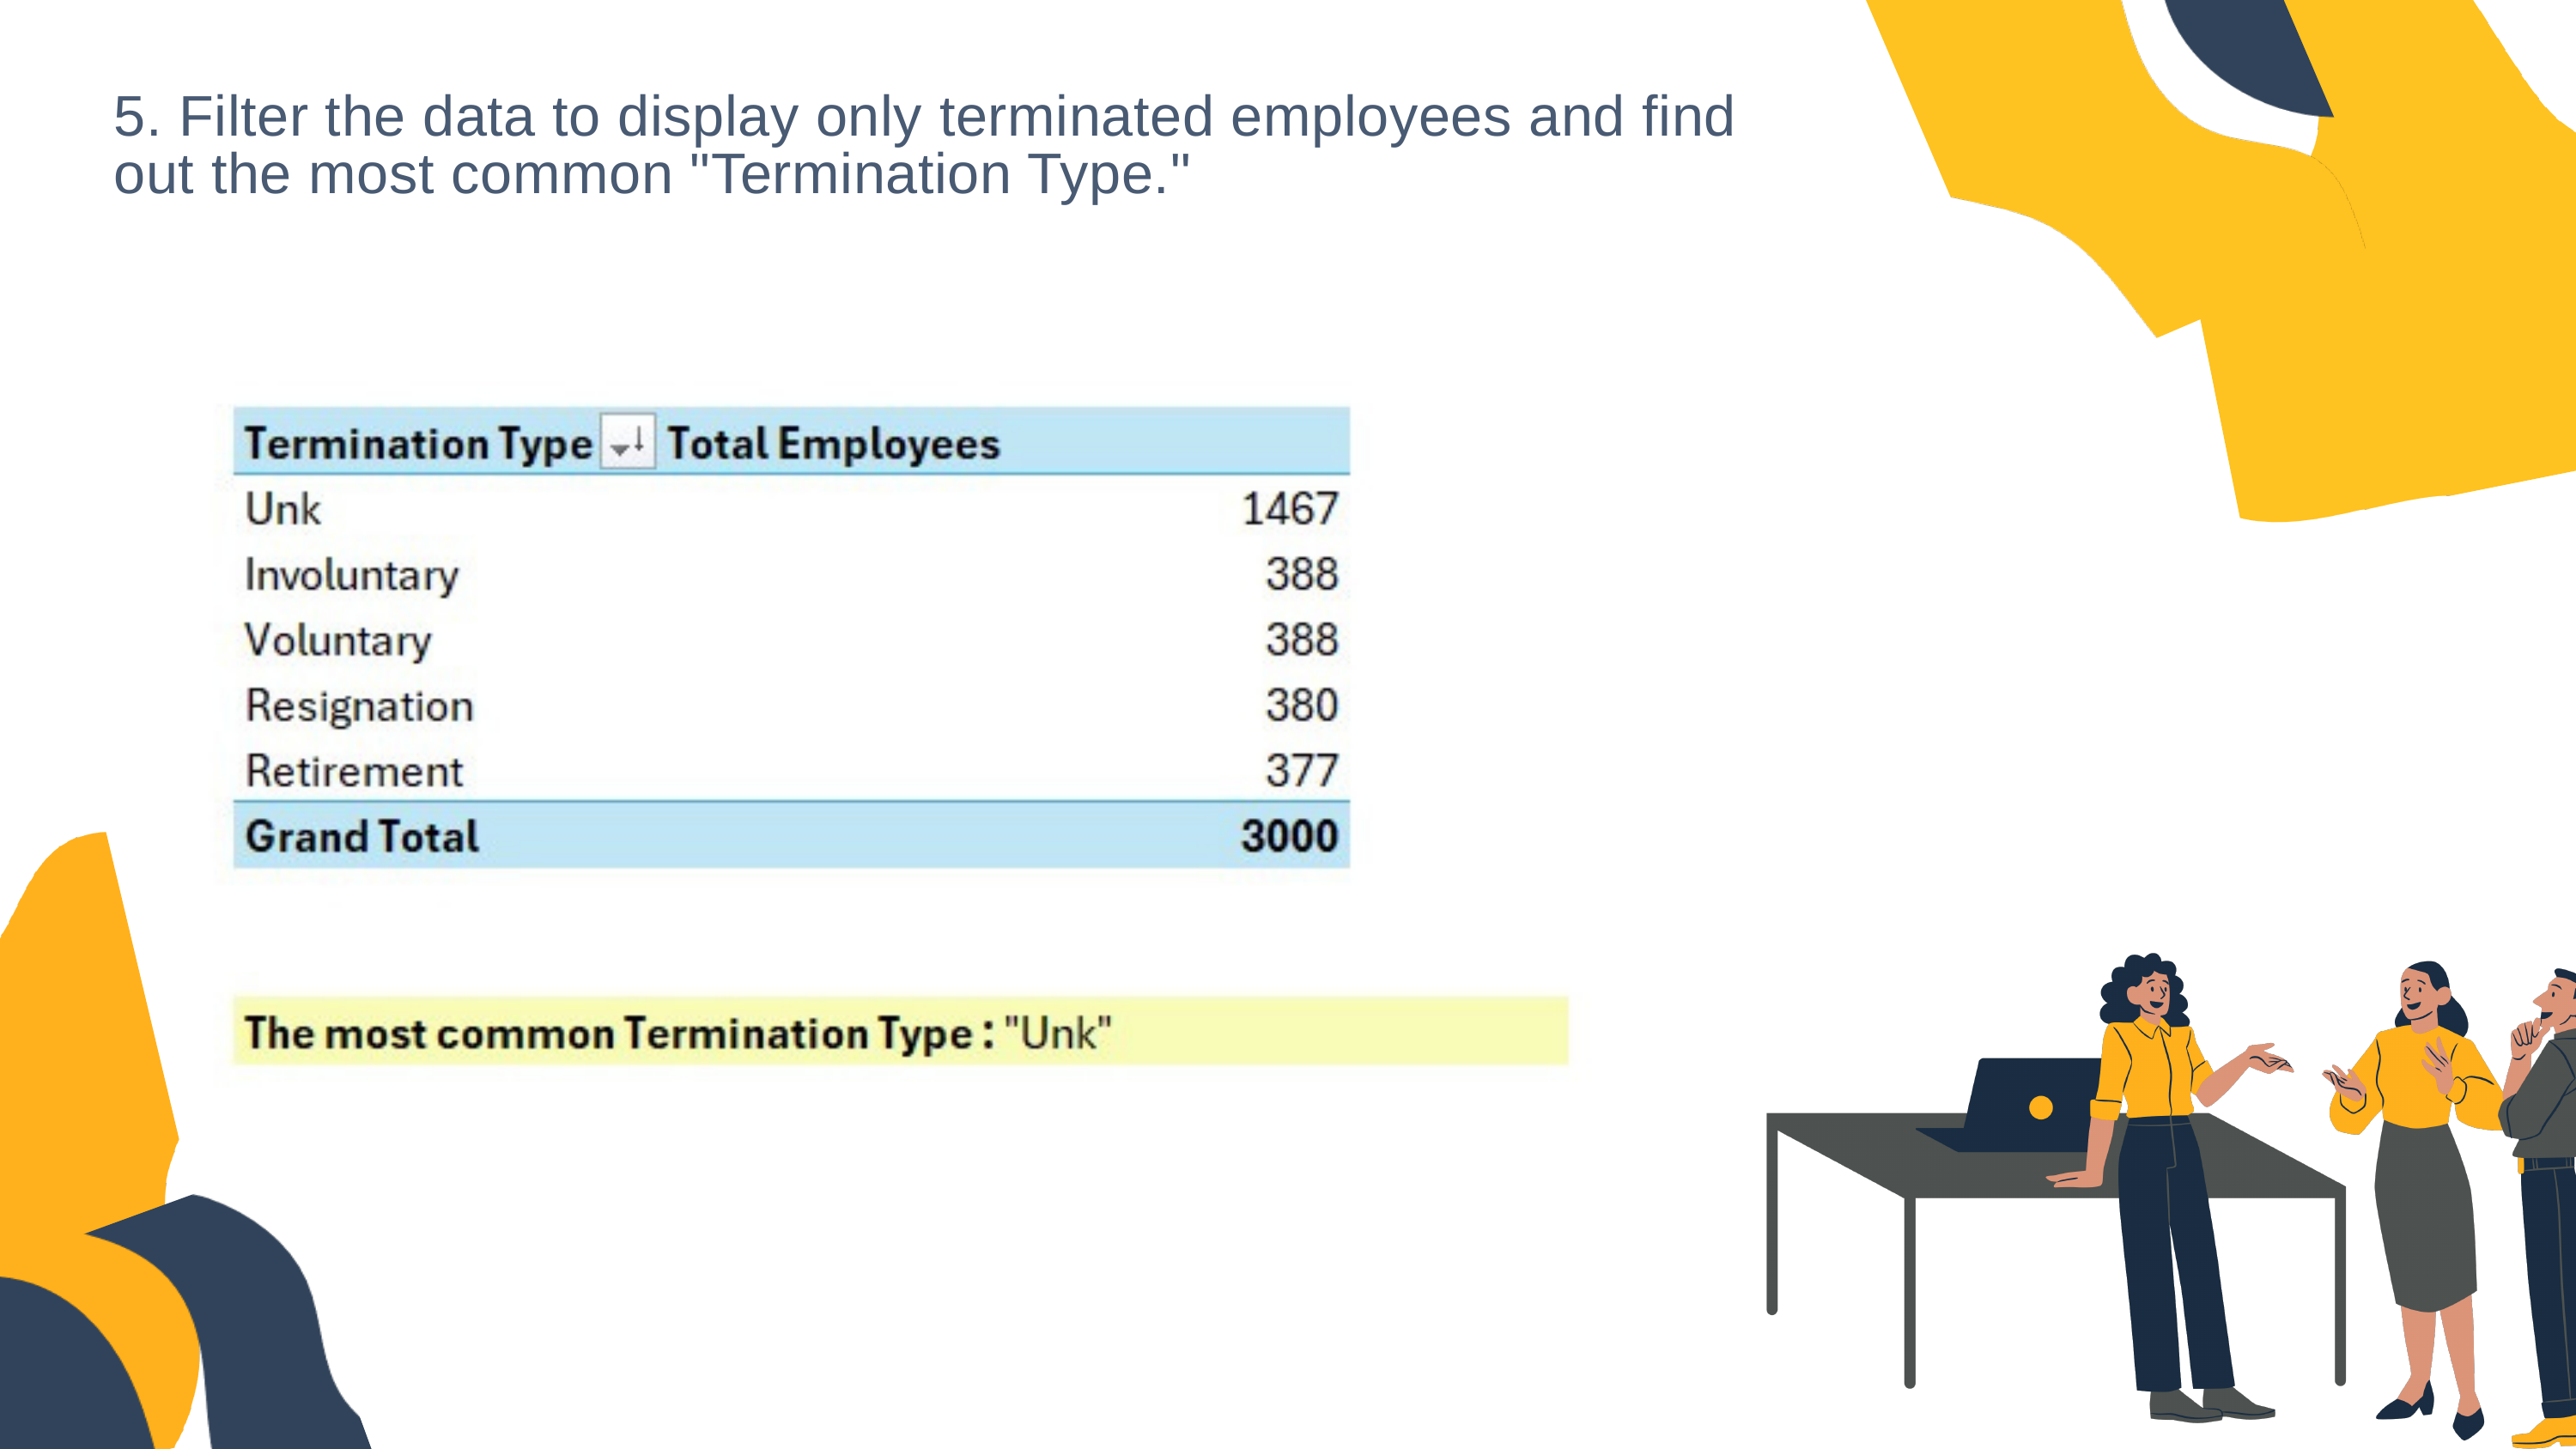

5. Filter the data to display only terminated employees and find out the most common "Termination Type."